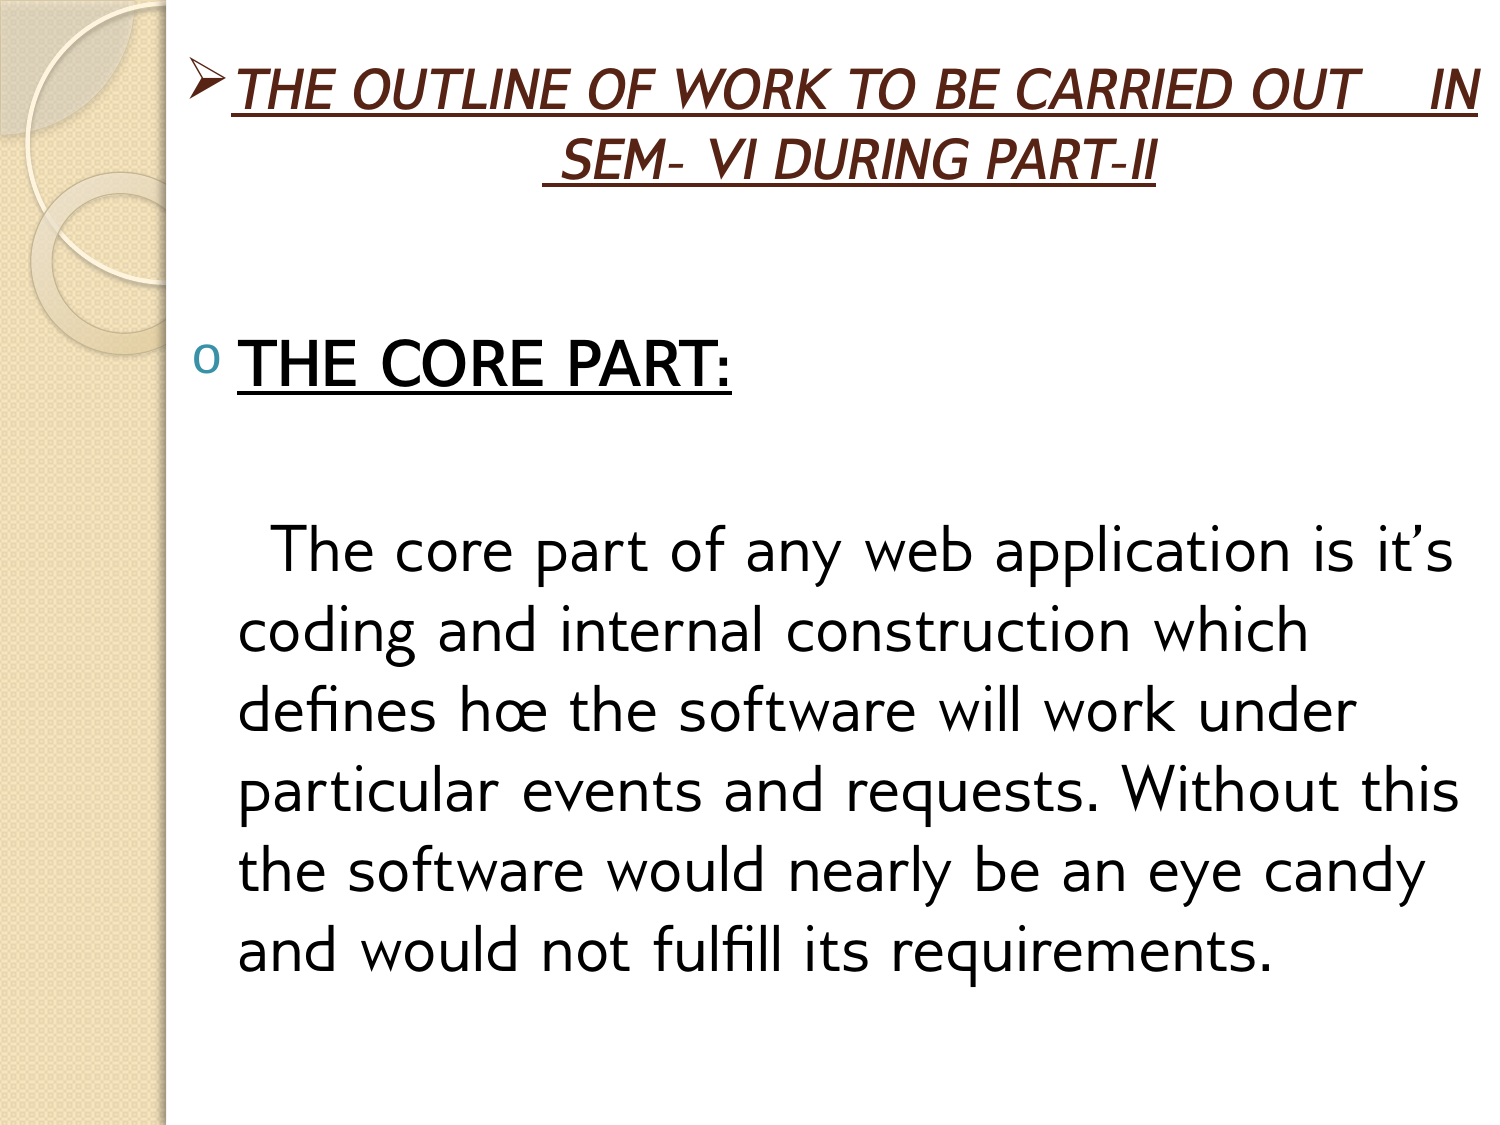

# THE OUTLINE OF WORK TO BE CARRIED OUT    IN  SEM- VI DURING PART-II
THE CORE PART:

    The core part of any web application is it’s coding and internal construction which defines hoe the software will work under particular events and requests. Without this the software would nearly be an eye candy and would not fulfill its requirements.